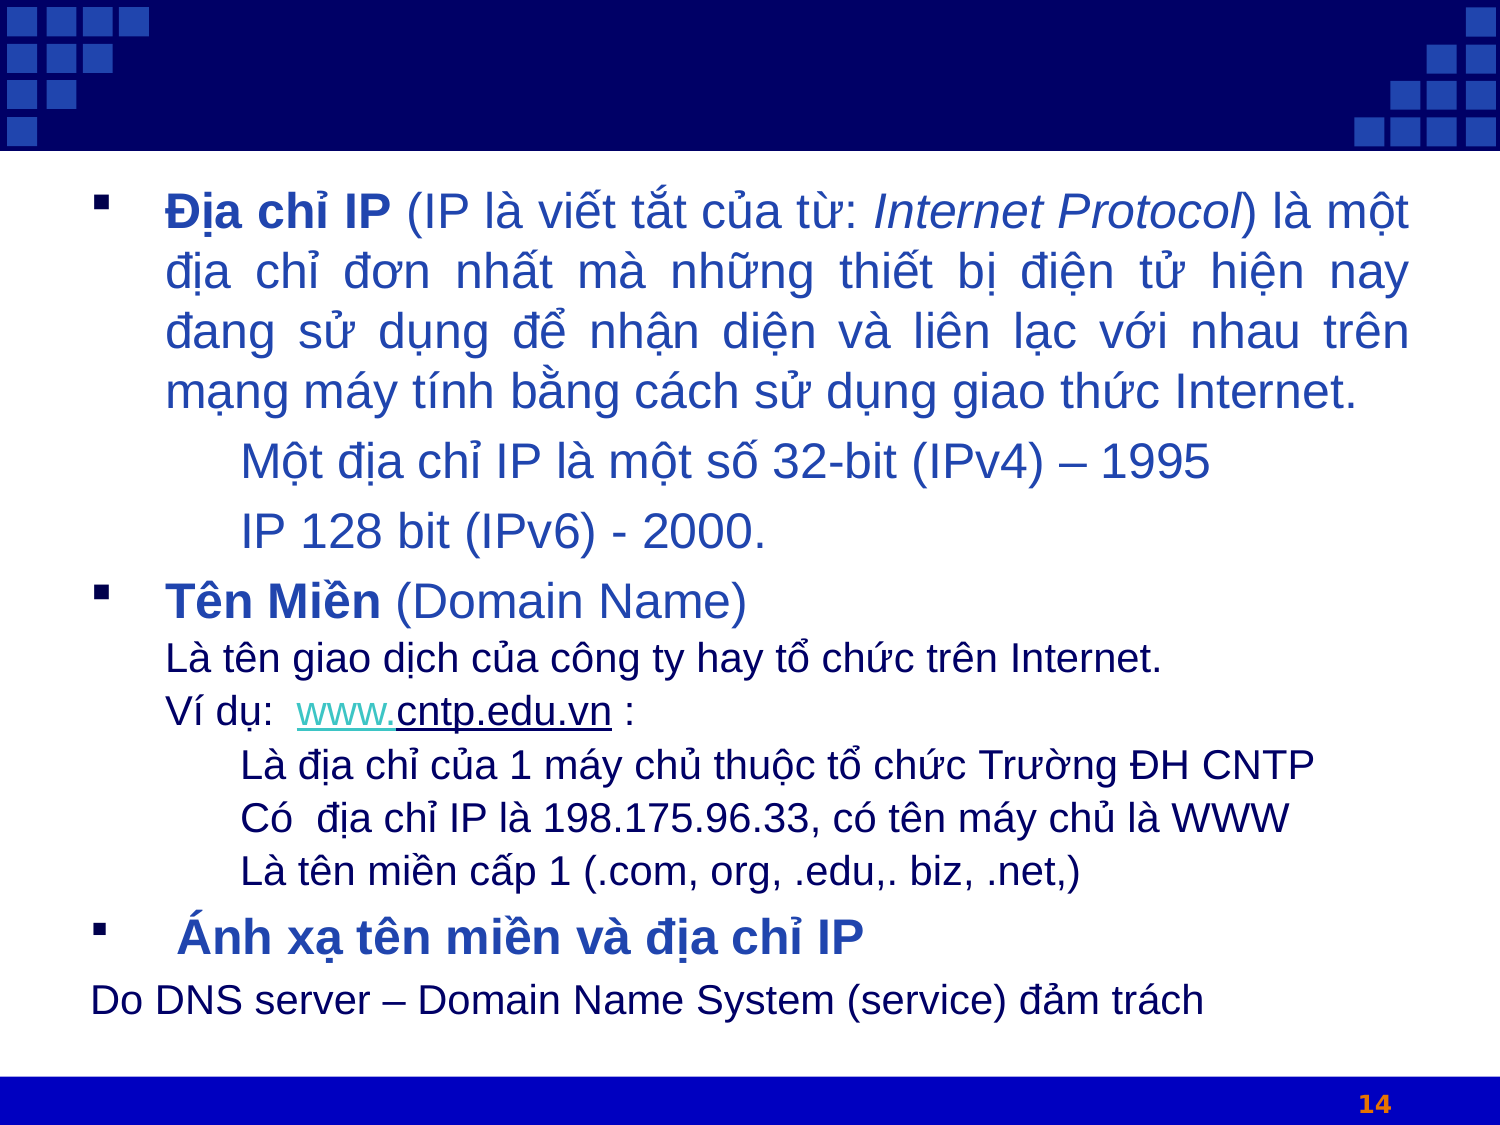

#
Địa chỉ IP (IP là viết tắt của từ: Internet Protocol) là một địa chỉ đơn nhất mà những thiết bị điện tử hiện nay đang sử dụng để nhận diện và liên lạc với nhau trên mạng máy tính bằng cách sử dụng giao thức Internet.
	Một địa chỉ IP là một số 32-bit (IPv4) – 1995
	IP 128 bit (IPv6) - 2000.
Tên Miền (Domain Name)
Là tên giao dịch của công ty hay tổ chức trên Internet.
Ví dụ:  www.cntp.edu.vn :
Là địa chỉ của 1 máy chủ thuộc tổ chức Trường ĐH CNTP
Có  địa chỉ IP là 198.175.96.33, có tên máy chủ là WWW
Là tên miền cấp 1 (.com, org, .edu,. biz, .net,)
 Ánh xạ tên miền và địa chỉ IP
Do DNS server – Domain Name System (service) đảm trách

14